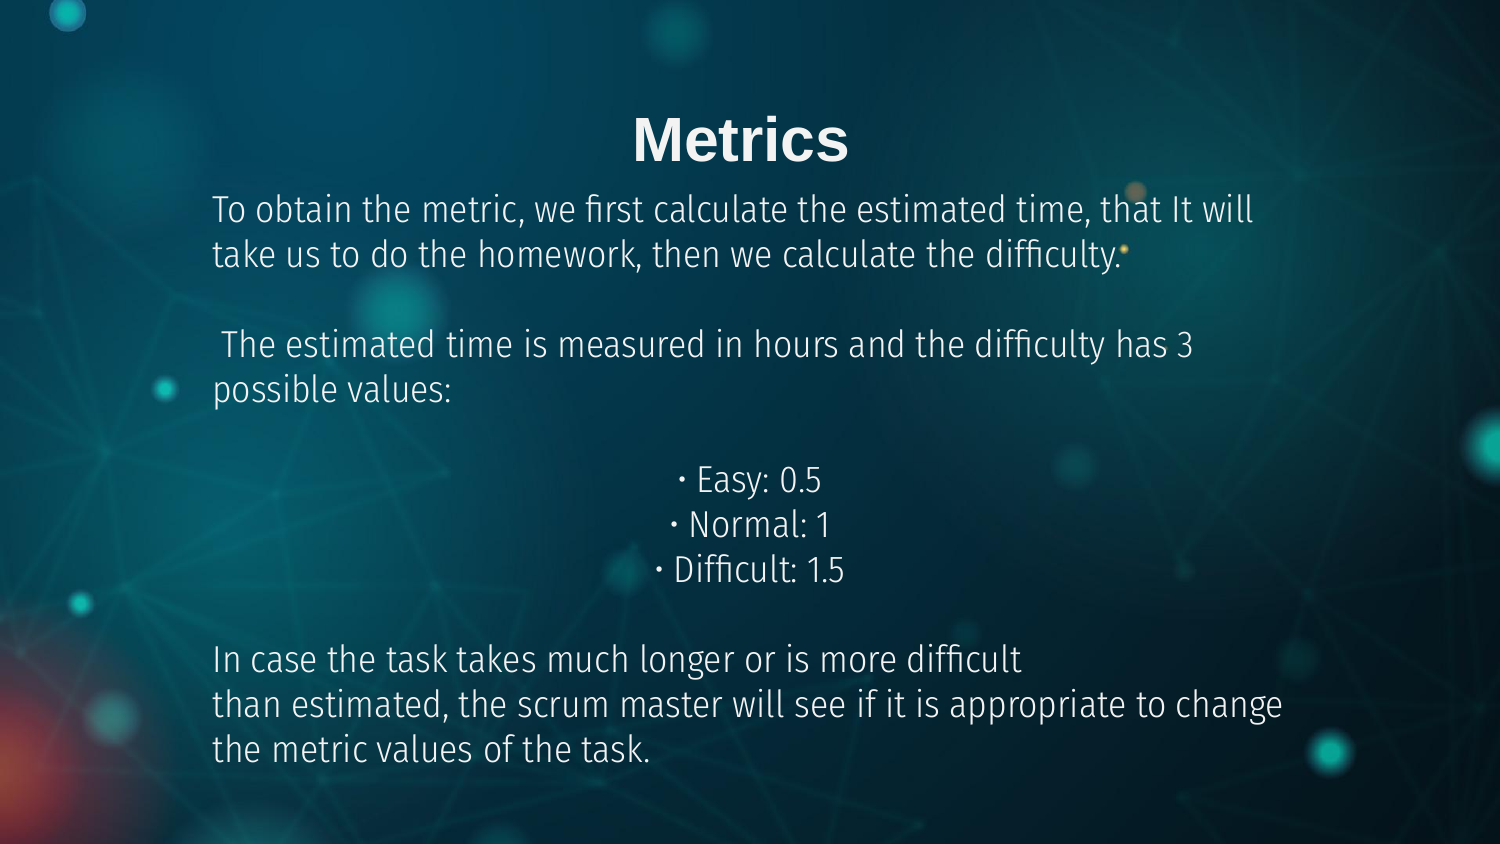

# Metrics
To obtain the metric, we first calculate the estimated time, that It will take us to do the homework, then we calculate the difficulty.

 The estimated time is measured in hours and the difficulty has 3 possible values:

• Easy: 0.5
• Normal: 1
• Difficult: 1.5

In case the task takes much longer or is more difficult
than estimated, the scrum master will see if it is appropriate to change the metric values ​​of the task.